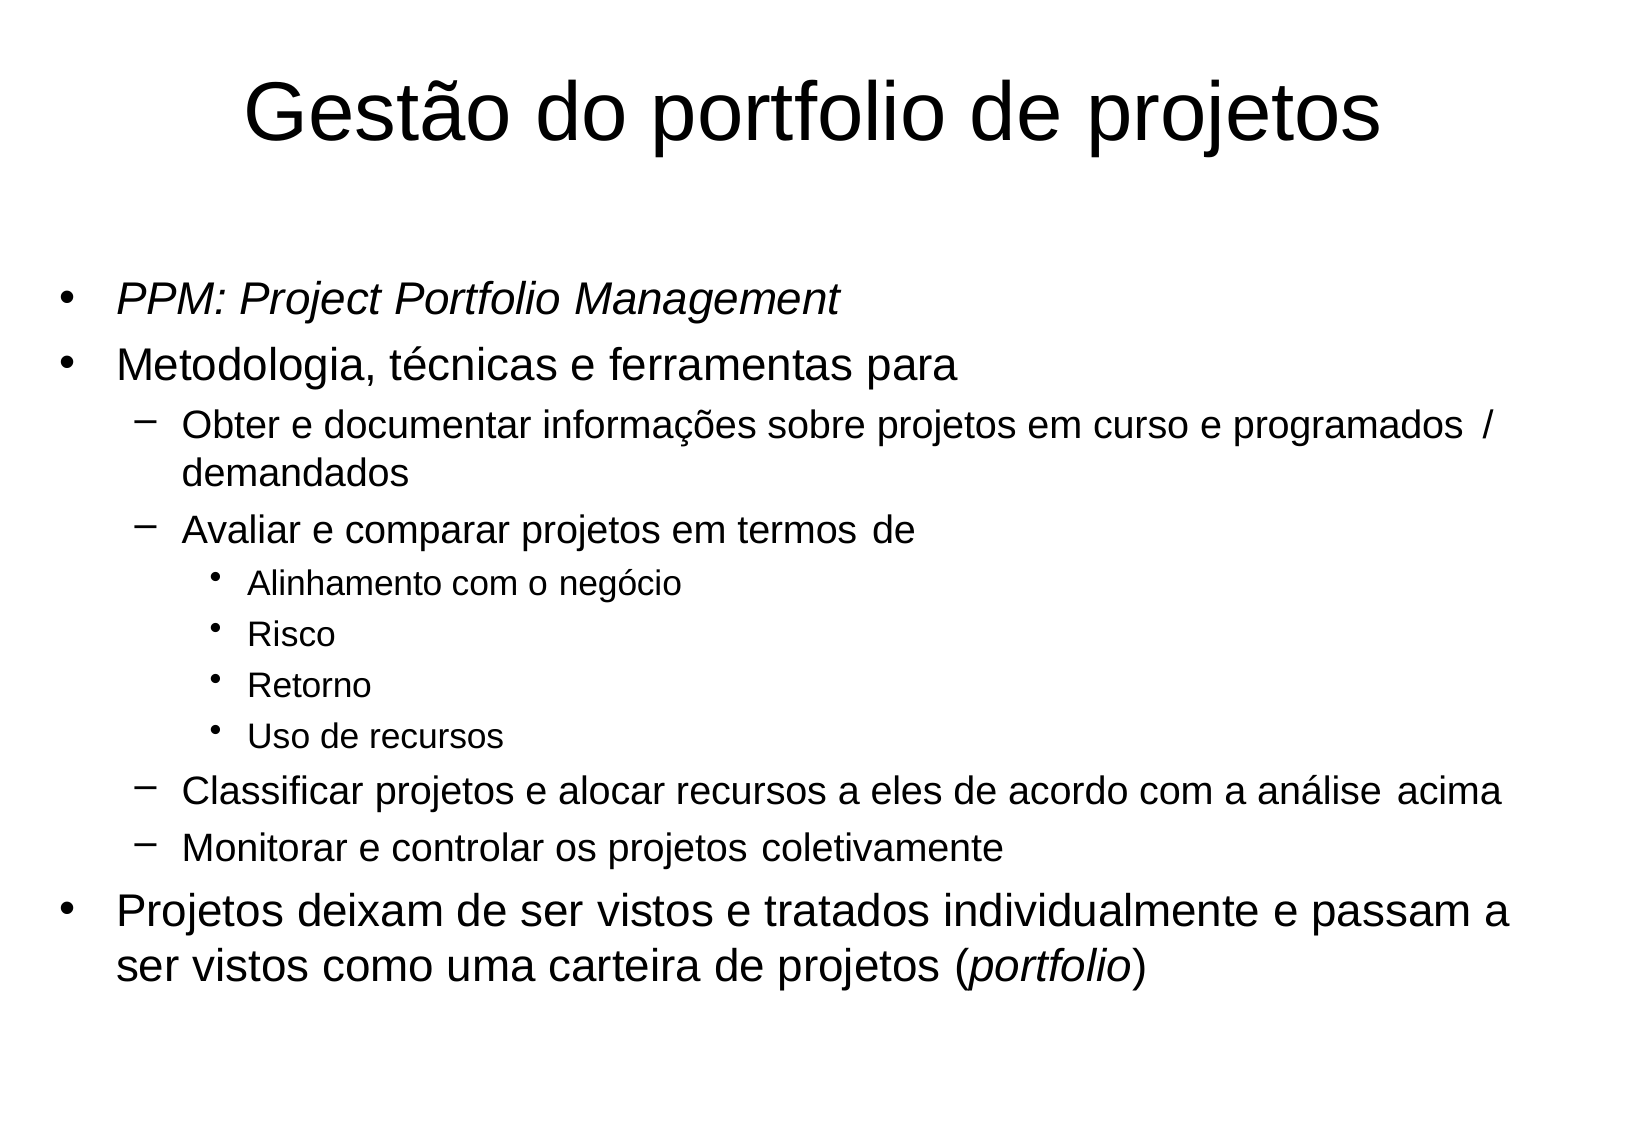

# Gestão do portfolio de projetos
PPM: Project Portfolio Management
Metodologia, técnicas e ferramentas para
Obter e documentar informações sobre projetos em curso e programados /
demandados
Avaliar e comparar projetos em termos de
Alinhamento com o negócio
Risco
Retorno
Uso de recursos
Classificar projetos e alocar recursos a eles de acordo com a análise acima
Monitorar e controlar os projetos coletivamente
Projetos deixam de ser vistos e tratados individualmente e passam a
ser vistos como uma carteira de projetos (portfolio)